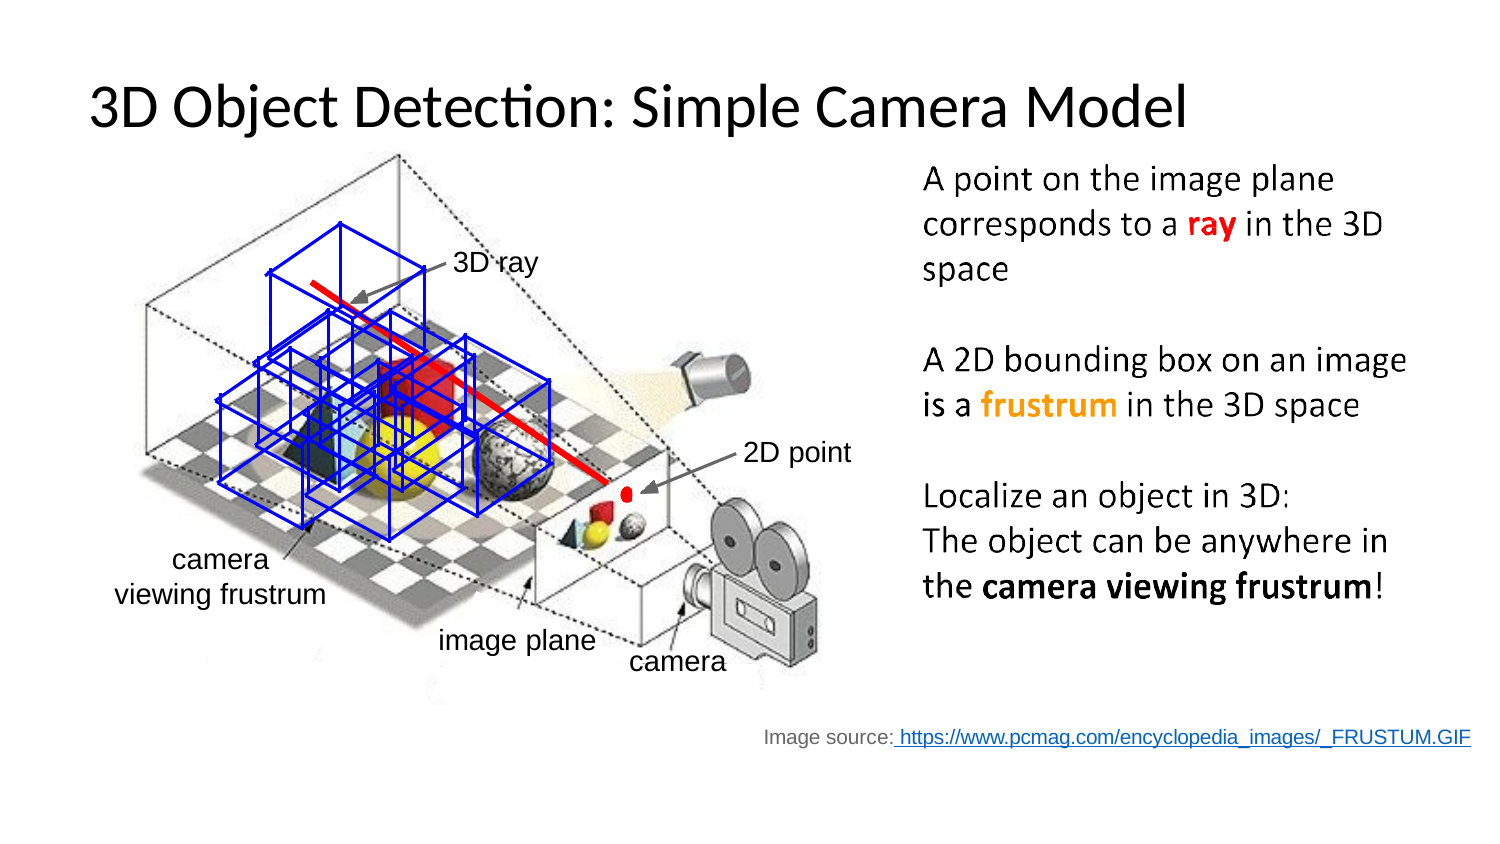

# 3D Object Detection: Simple Camera Model

3D ray

2D point

camera  viewing frustrum

image plane
camera

Image source: https://www.pcmag.com/encyclopedia_images/_FRUSTUM.GIF
May 14, 2019
94